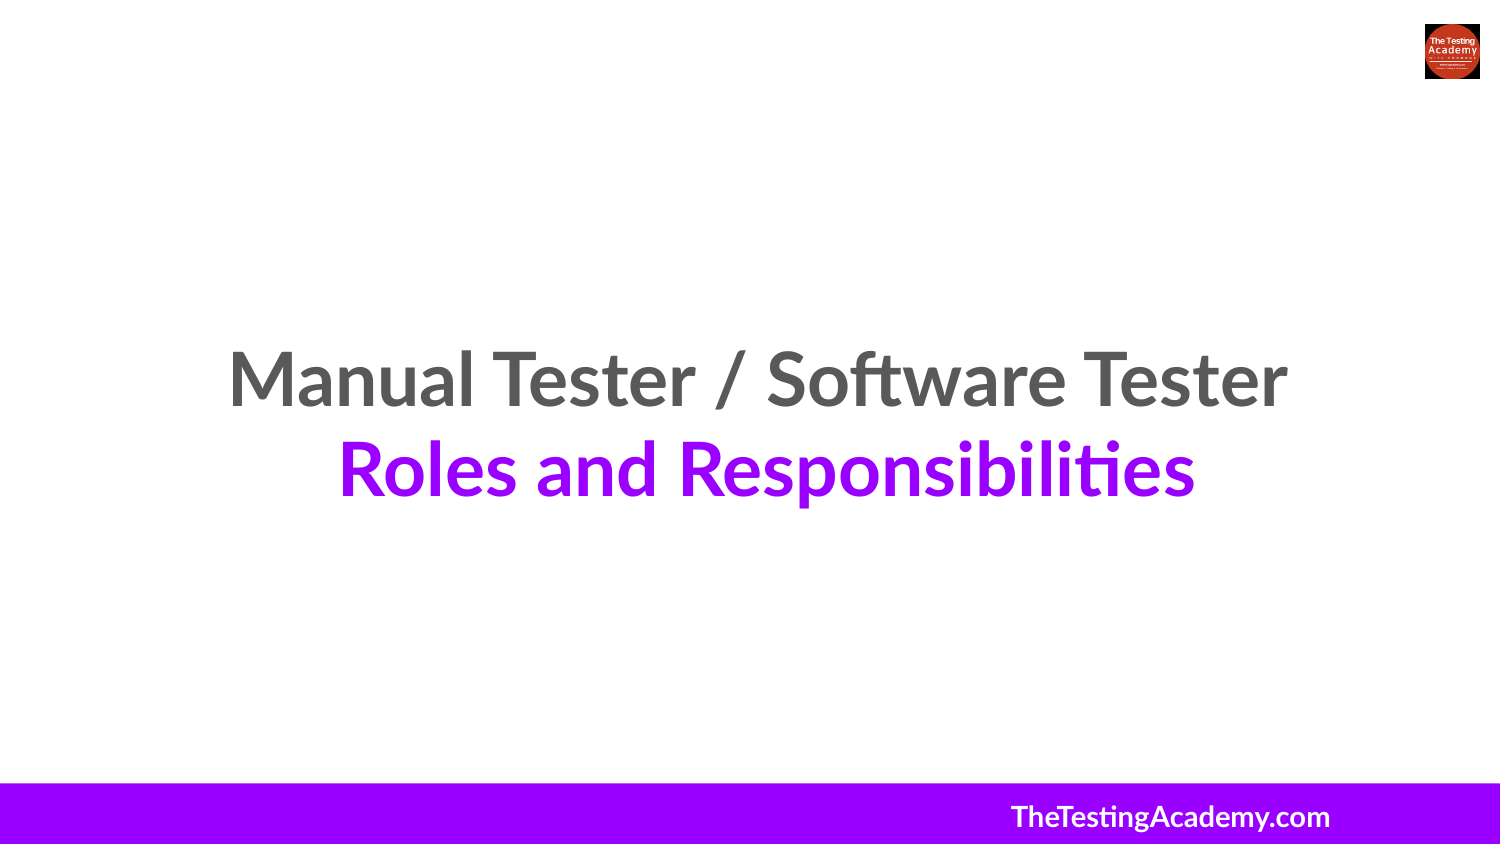

# Manual Tester / Software Tester
Roles and Responsibilities